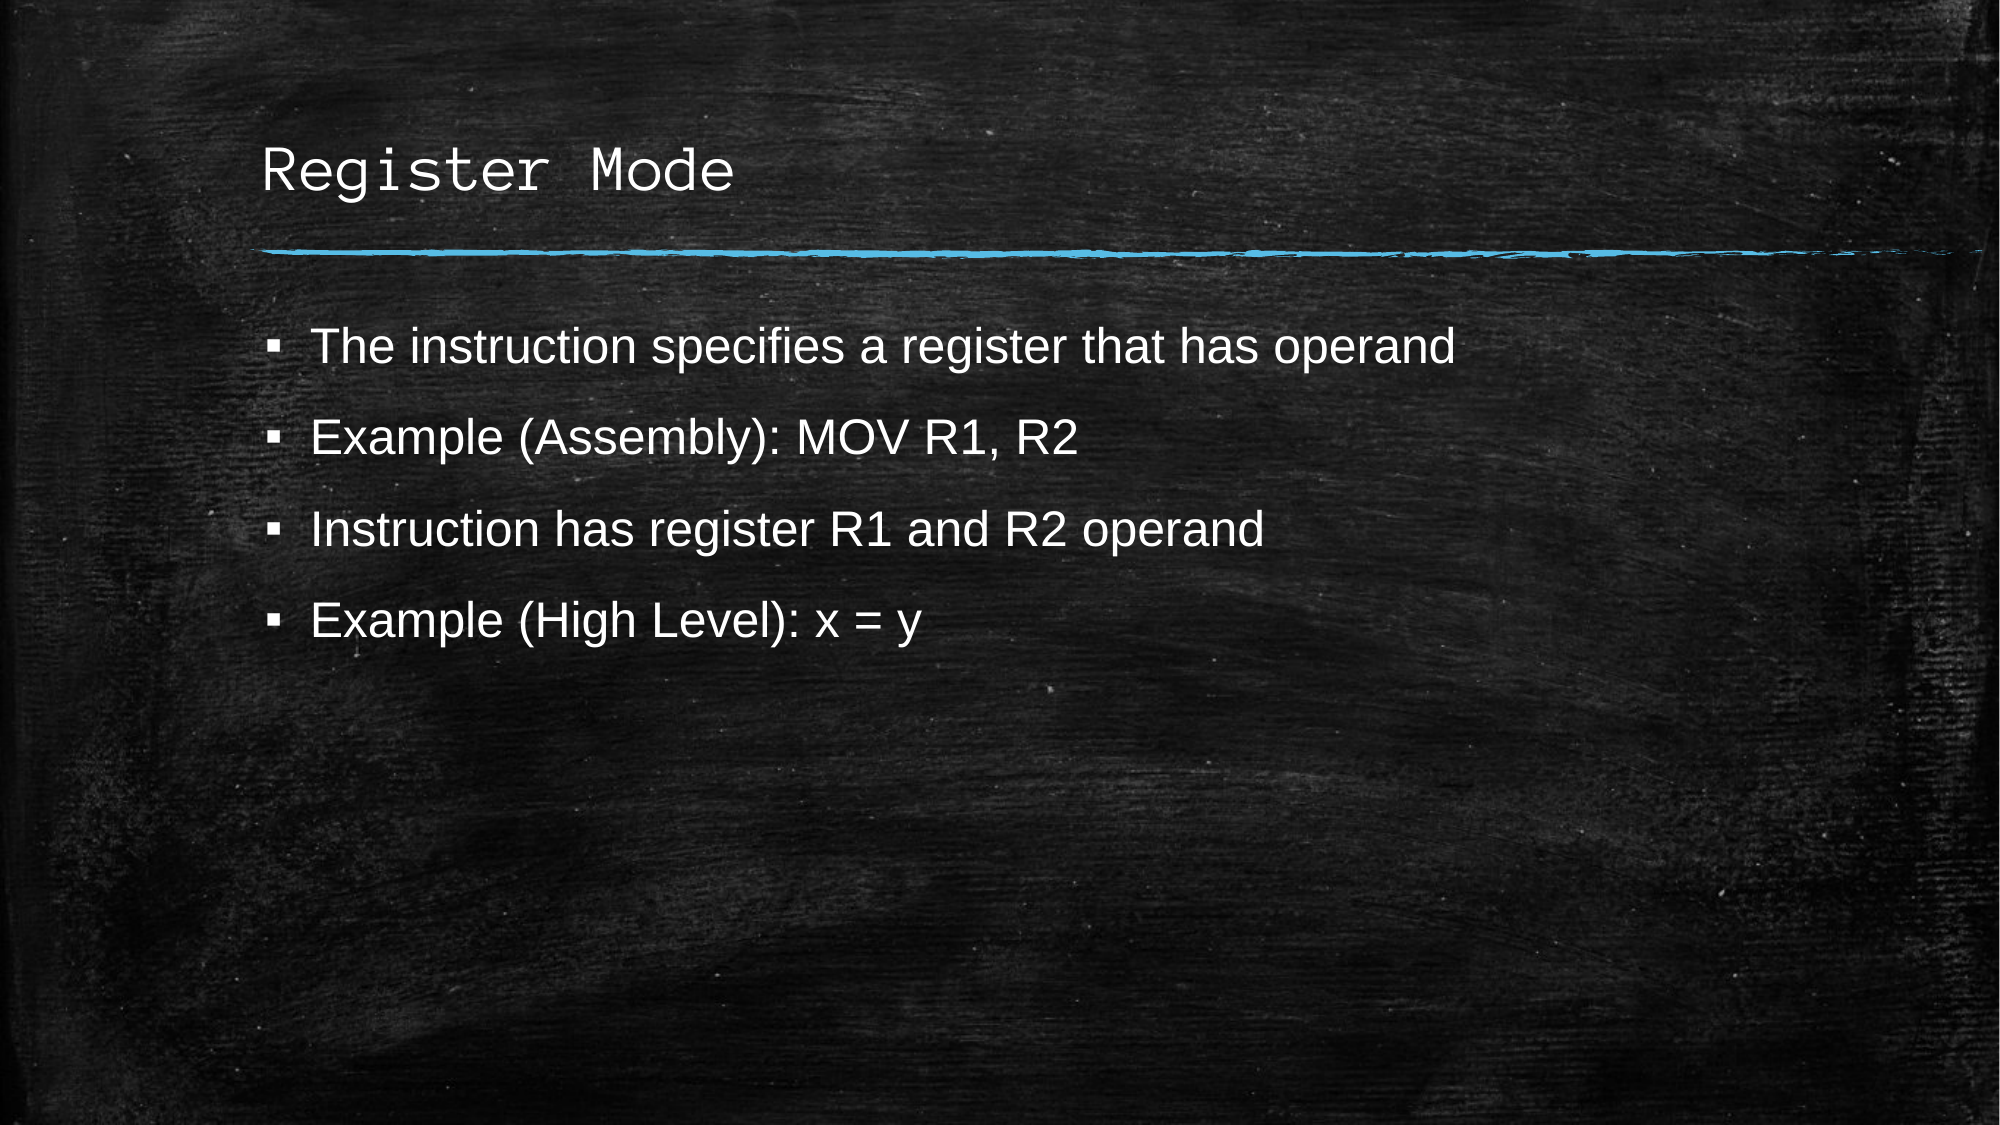

# Register Mode
The instruction specifies a register that has operand
Example (Assembly): MOV R1, R2
Instruction has register R1 and R2 operand
Example (High Level): x = y